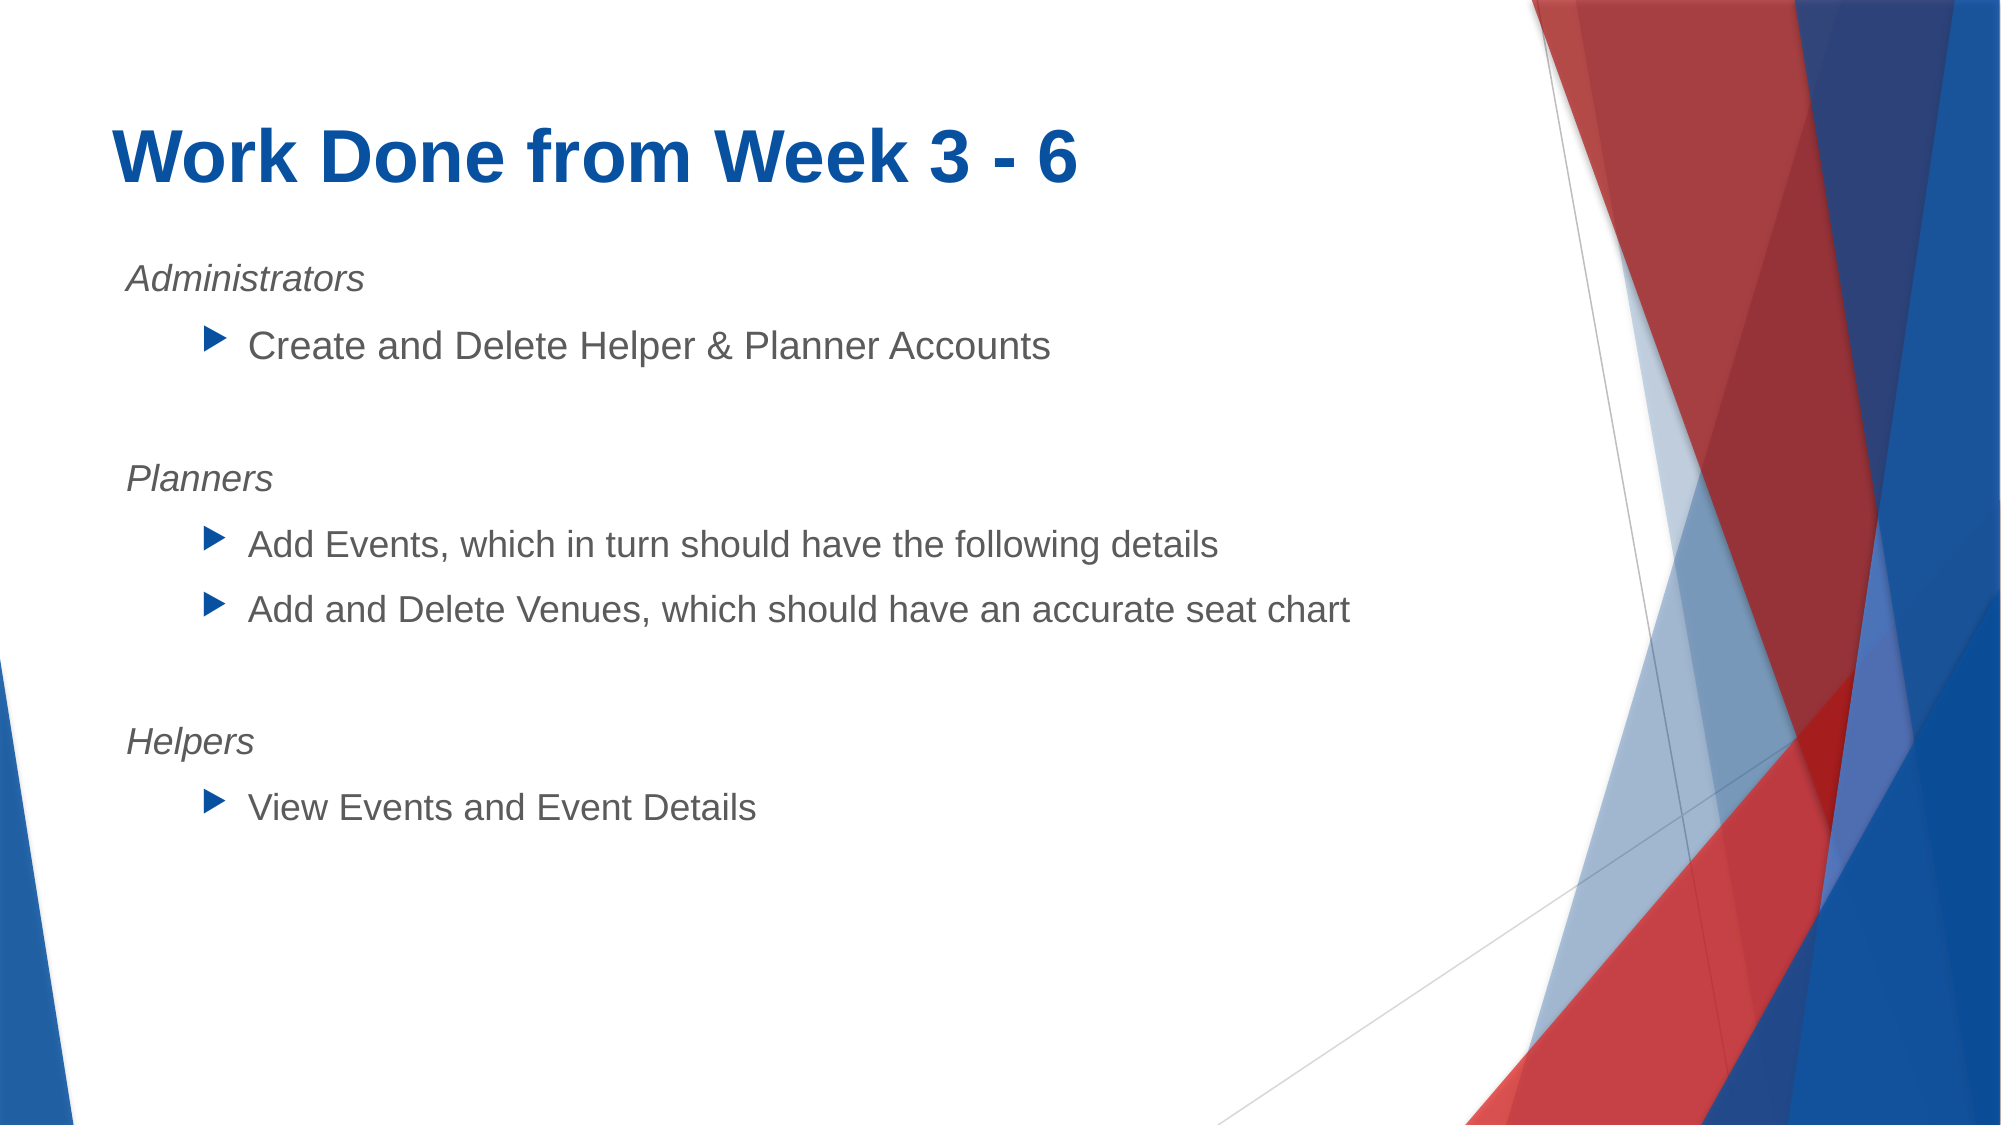

# Work Done from Week 3 - 6
Administrators
Create and Delete Helper & Planner Accounts

Planners
Add Events, which in turn should have the following details
Add and Delete Venues, which should have an accurate seat chart

Helpers
View Events and Event Details